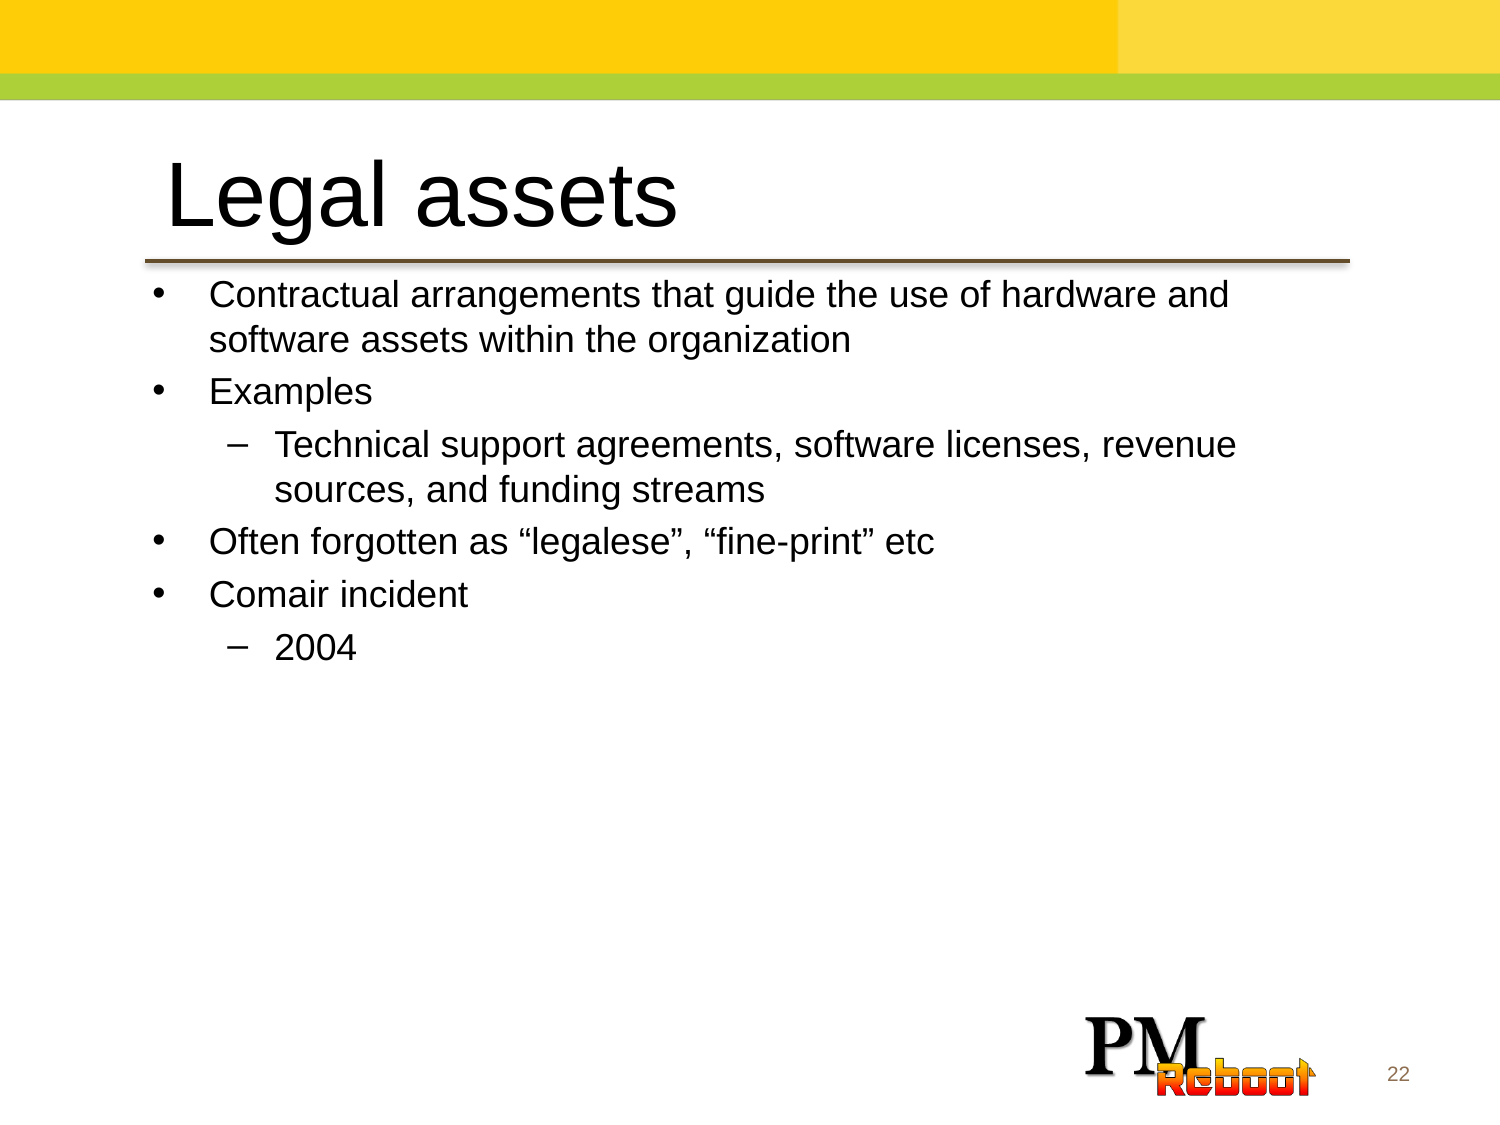

Legal assets
Contractual arrangements that guide the use of hardware and software assets within the organization
Examples
Technical support agreements, software licenses, revenue sources, and funding streams
Often forgotten as “legalese”, “fine-print” etc
Comair incident
2004
22